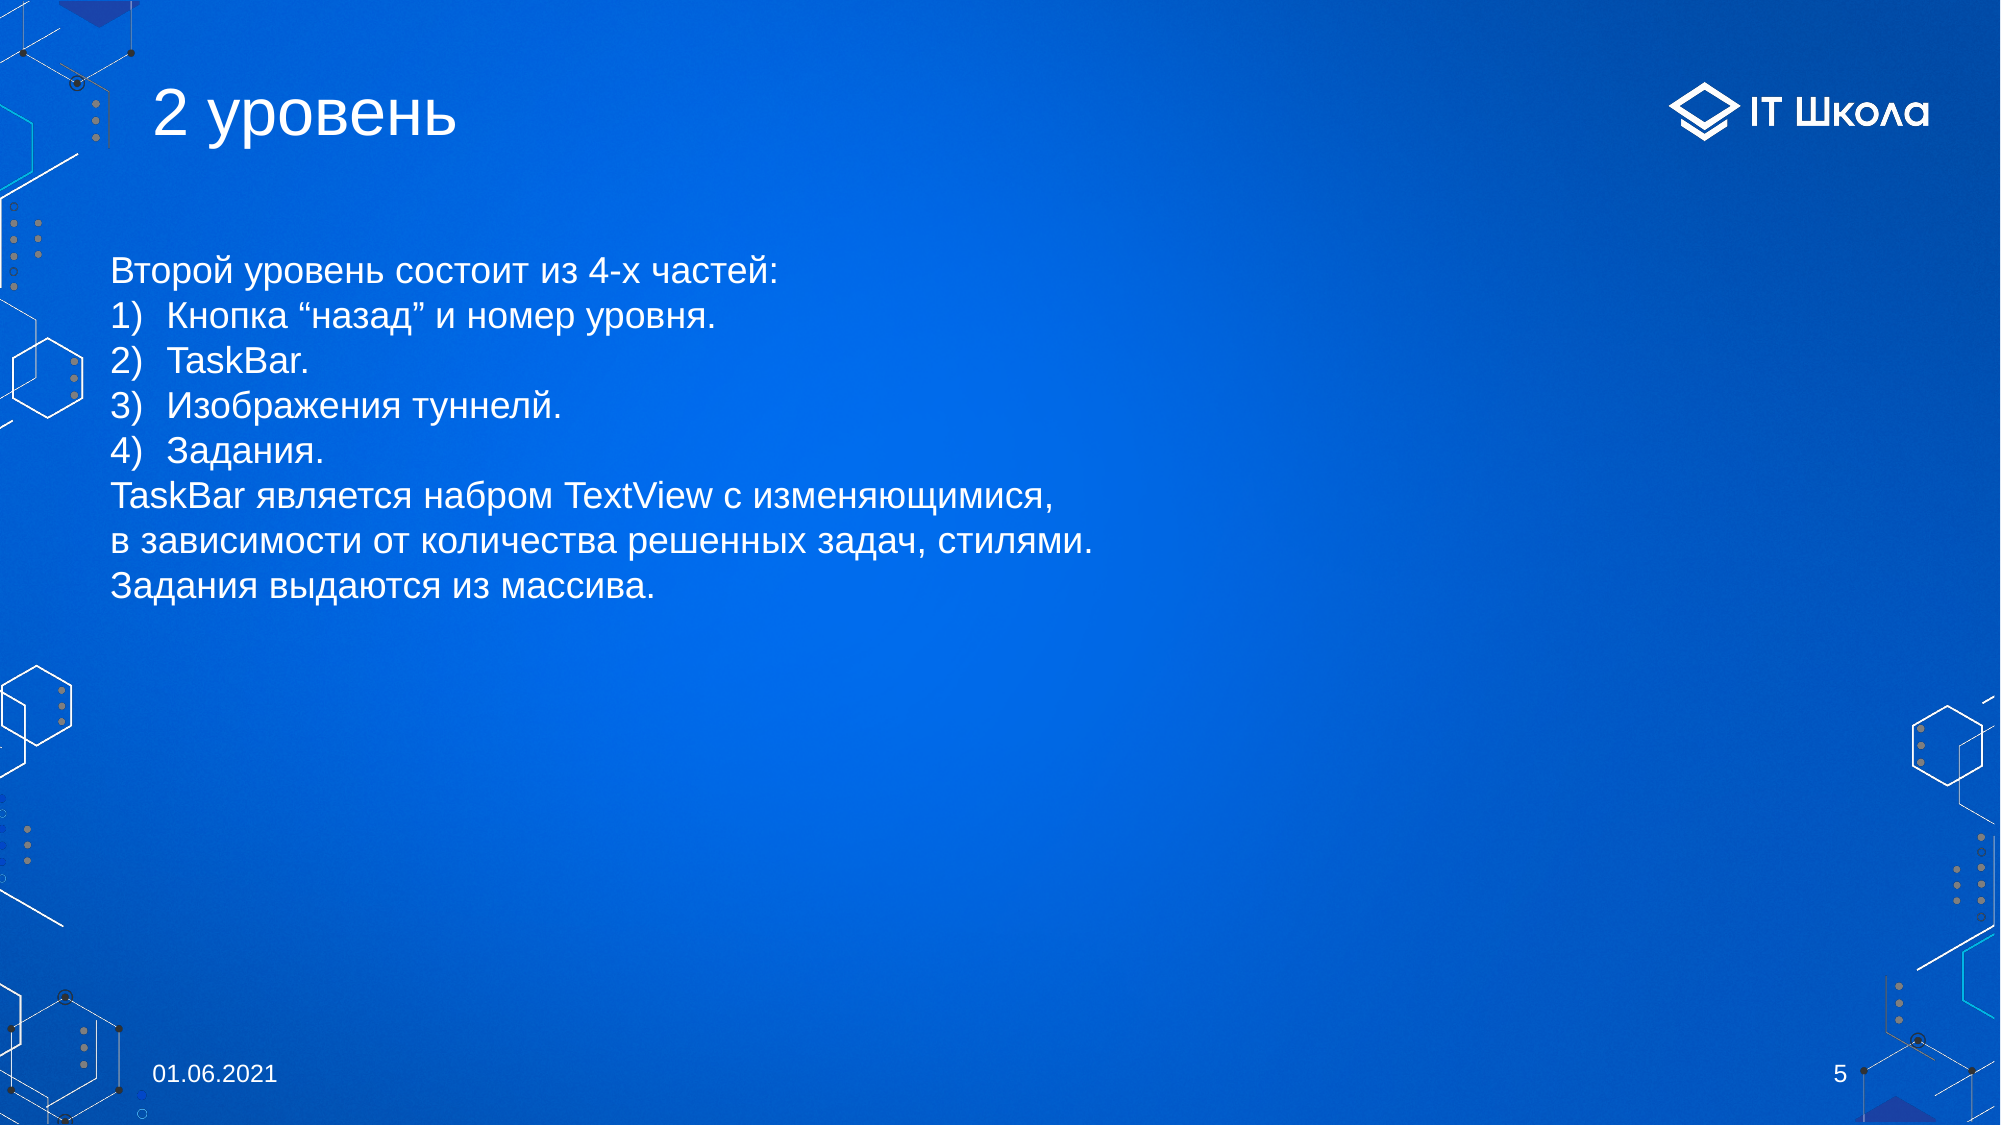

# 2 уровень
Второй уровень состоит из 4-х частей:
Кнопка “назад” и номер уровня.
TaskBar.
Изображения туннелй.
Задания.
TaskBar является набром TextView с изменяющимися,
в зависимости от количества решенных задач, стилями.
Задания выдаются из массива.
01.06.2021
5